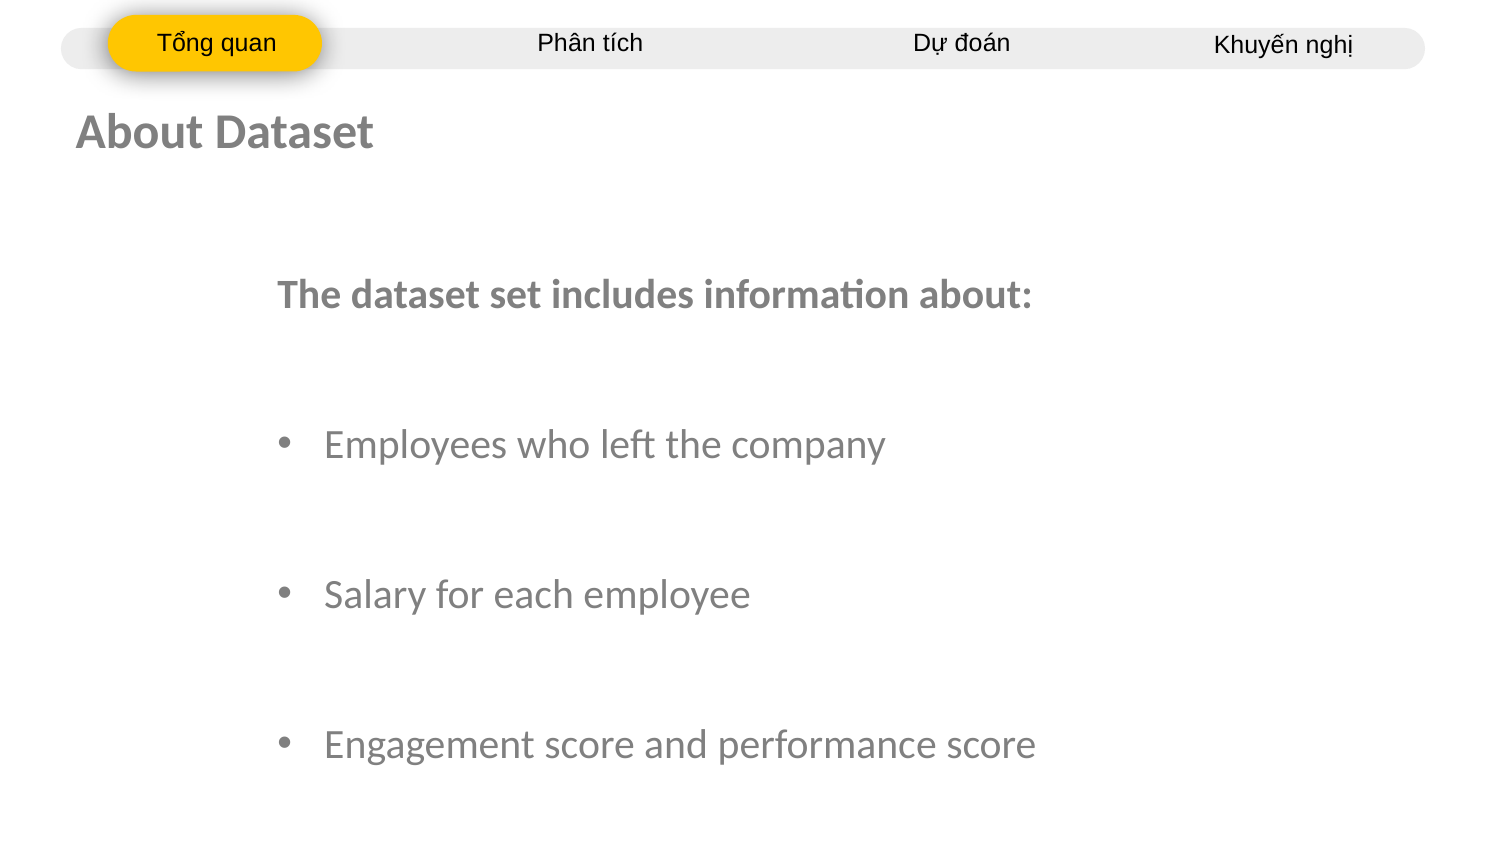

Tổng quan
Phân tích
Dự đoán
Khuyến nghị

About Dataset
The dataset set includes information about:
Employees who left the company
Salary for each employee
Engagement score and performance score